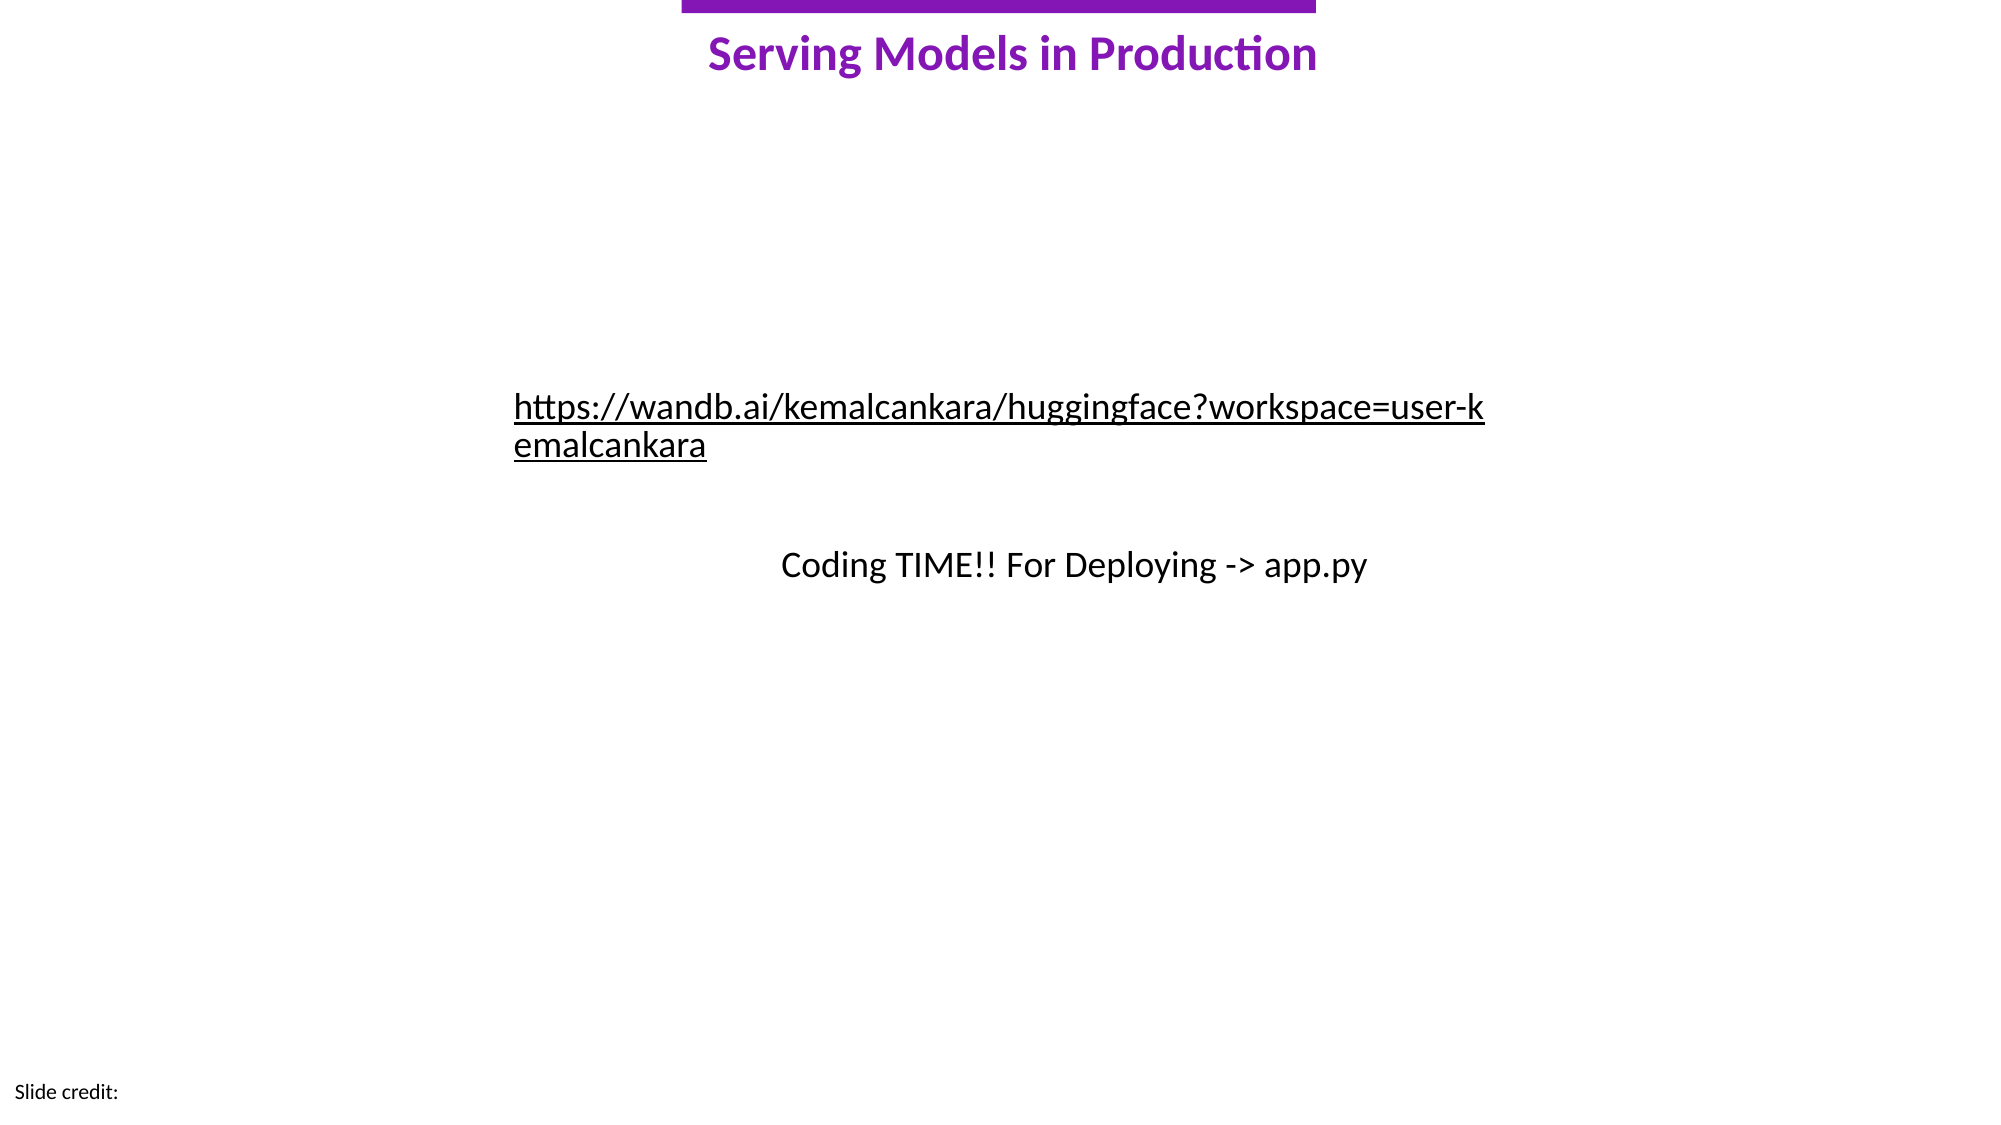

Serving Models in Production
https://wandb.ai/kemalcankara/huggingface?workspace=user-kemalcankara
Coding TIME!! For Deploying -> app.py
Slide credit: